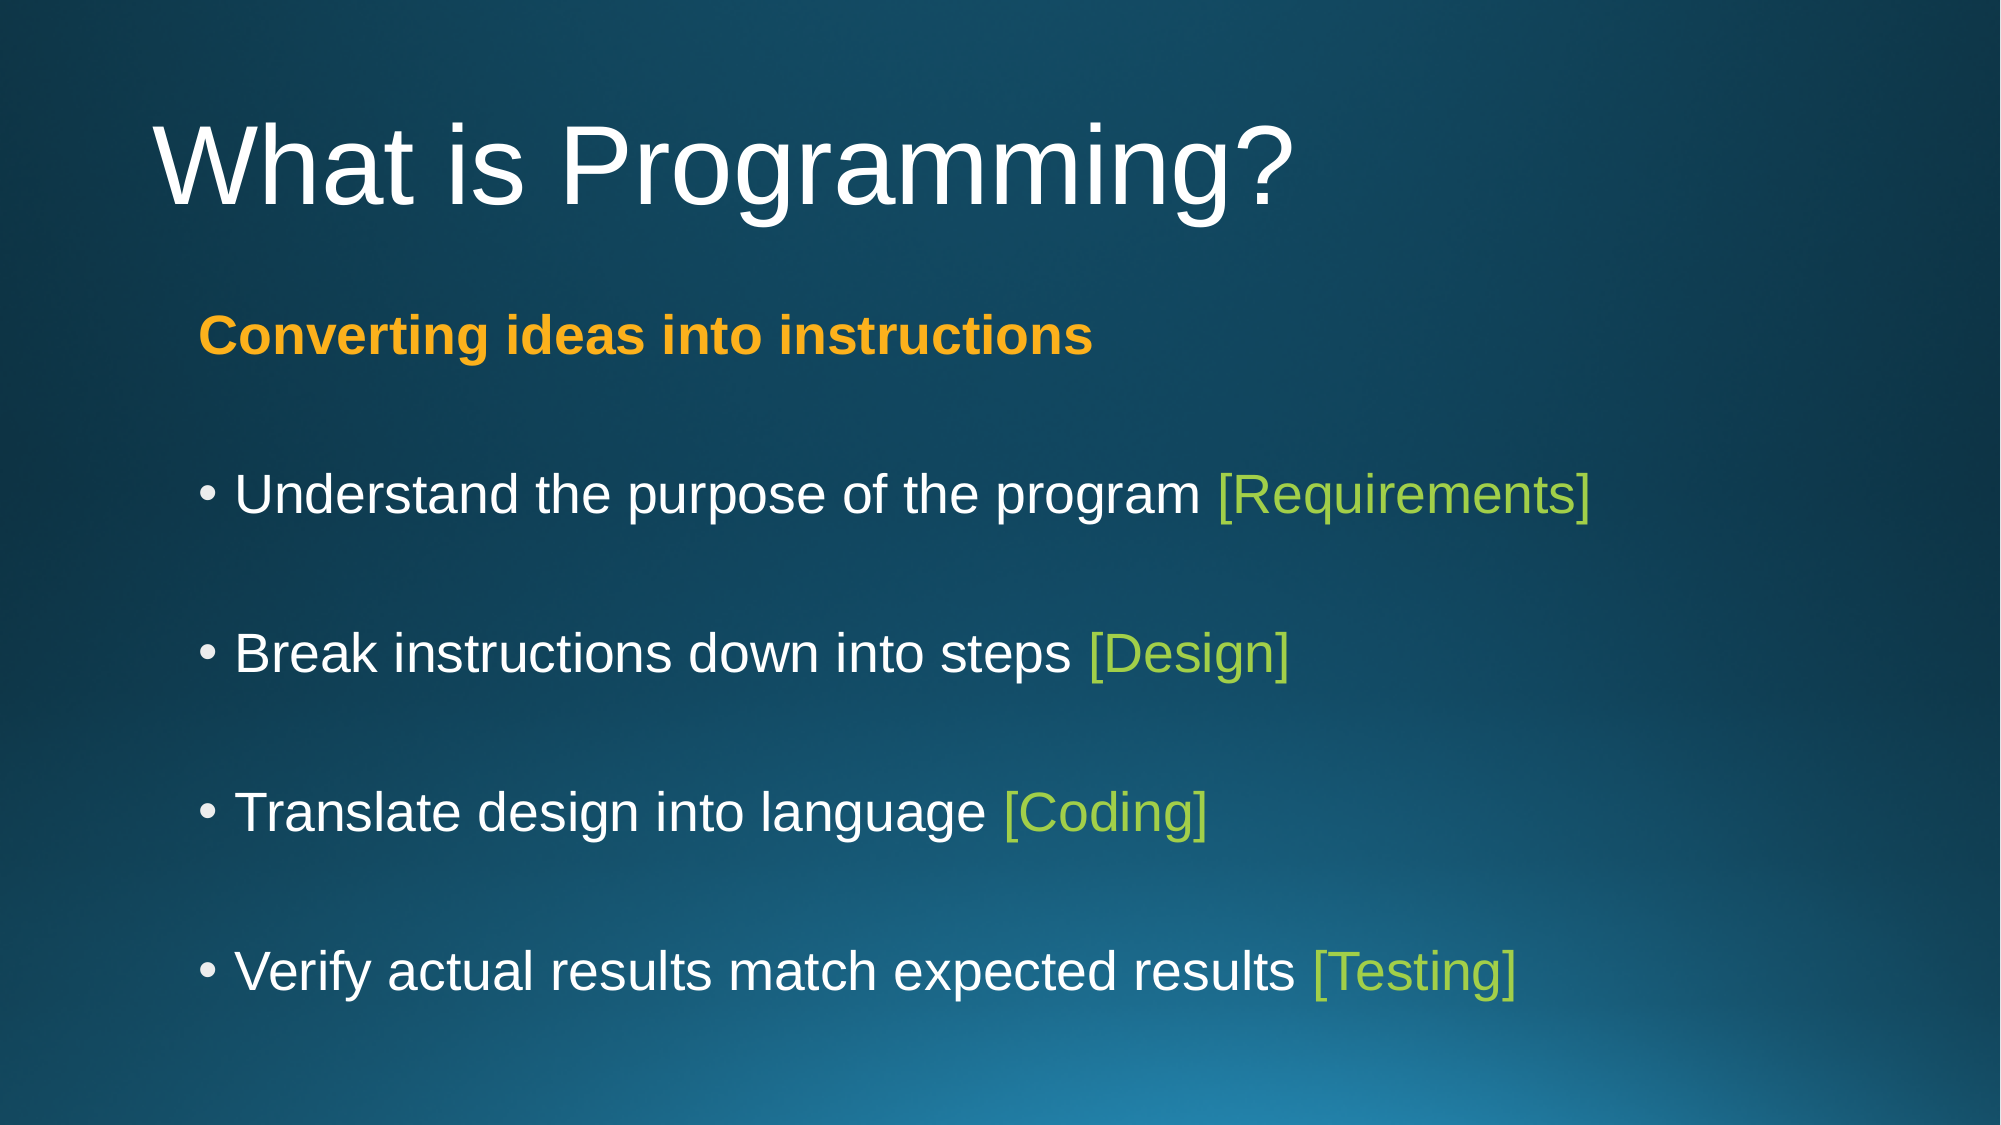

# What is Programming?
Converting ideas into instructions

Understand the purpose of the program [Requirements]

Break instructions down into steps [Design]

Translate design into language [Coding]

Verify actual results match expected results [Testing]